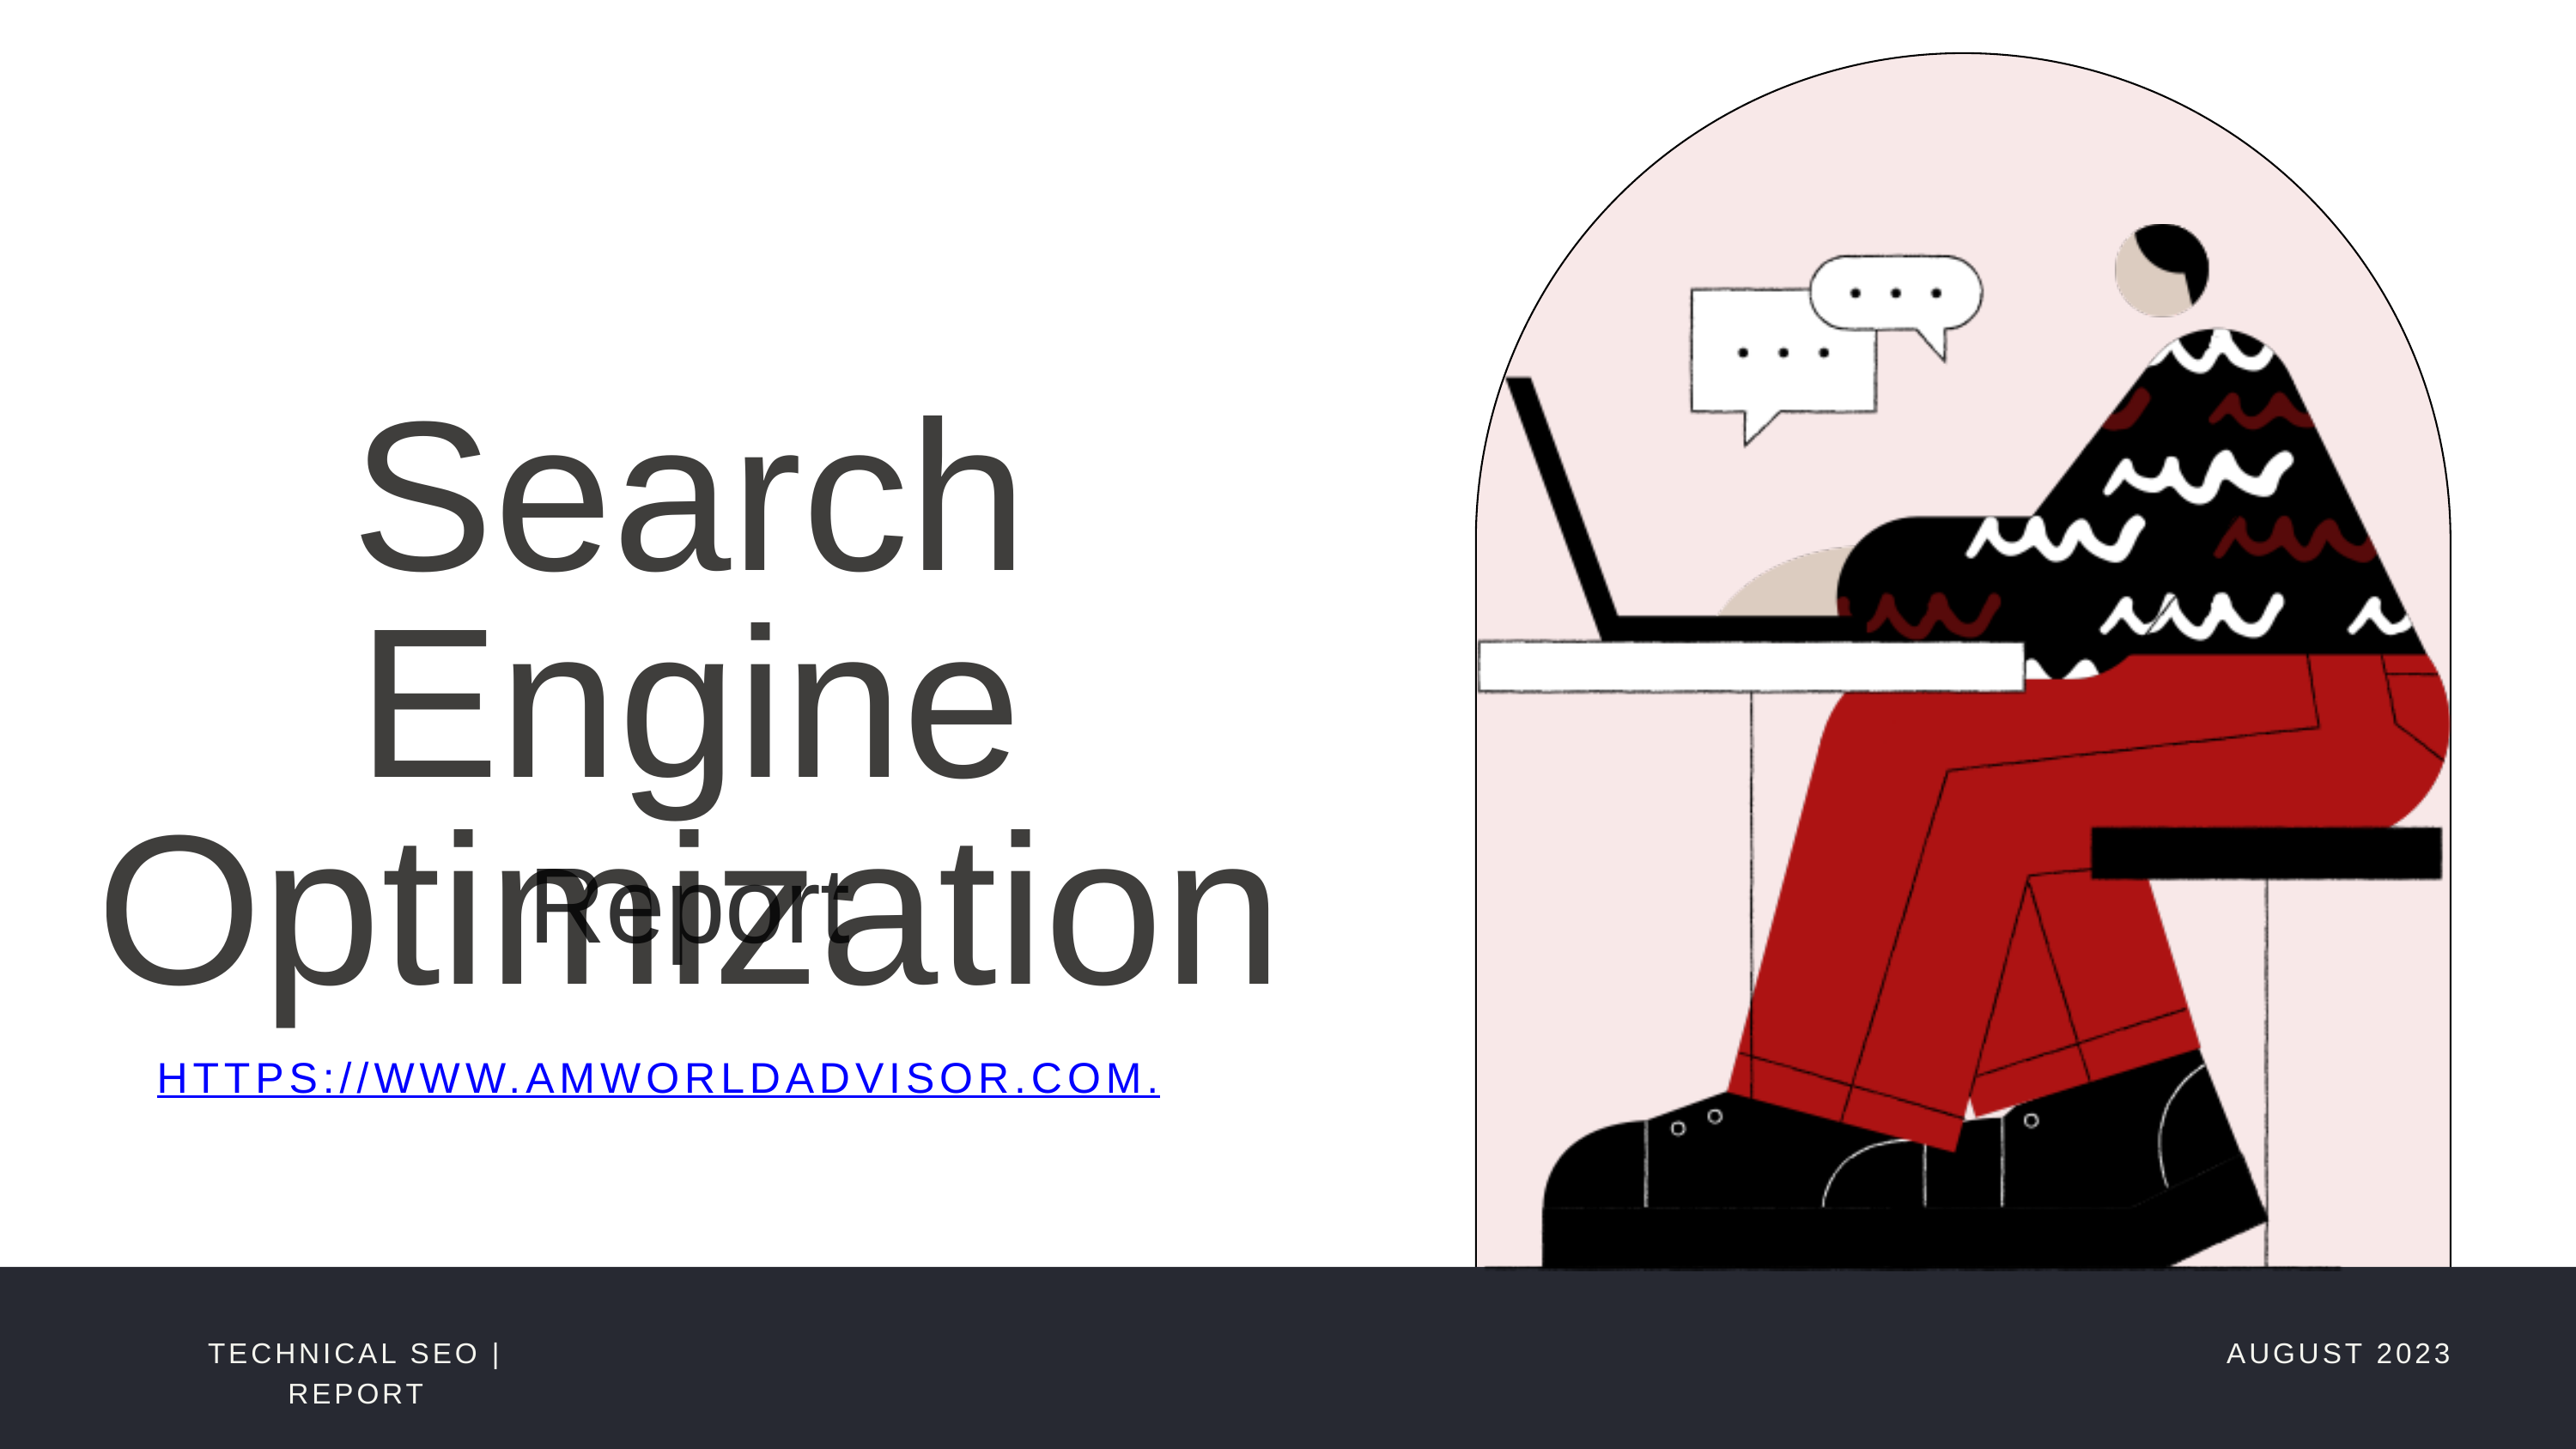

Search Engine Optimization
Report
HTTPS://WWW.AMWORLDADVISOR.COM.

TECHNICAL SEO | REPORT
AUGUST 2023